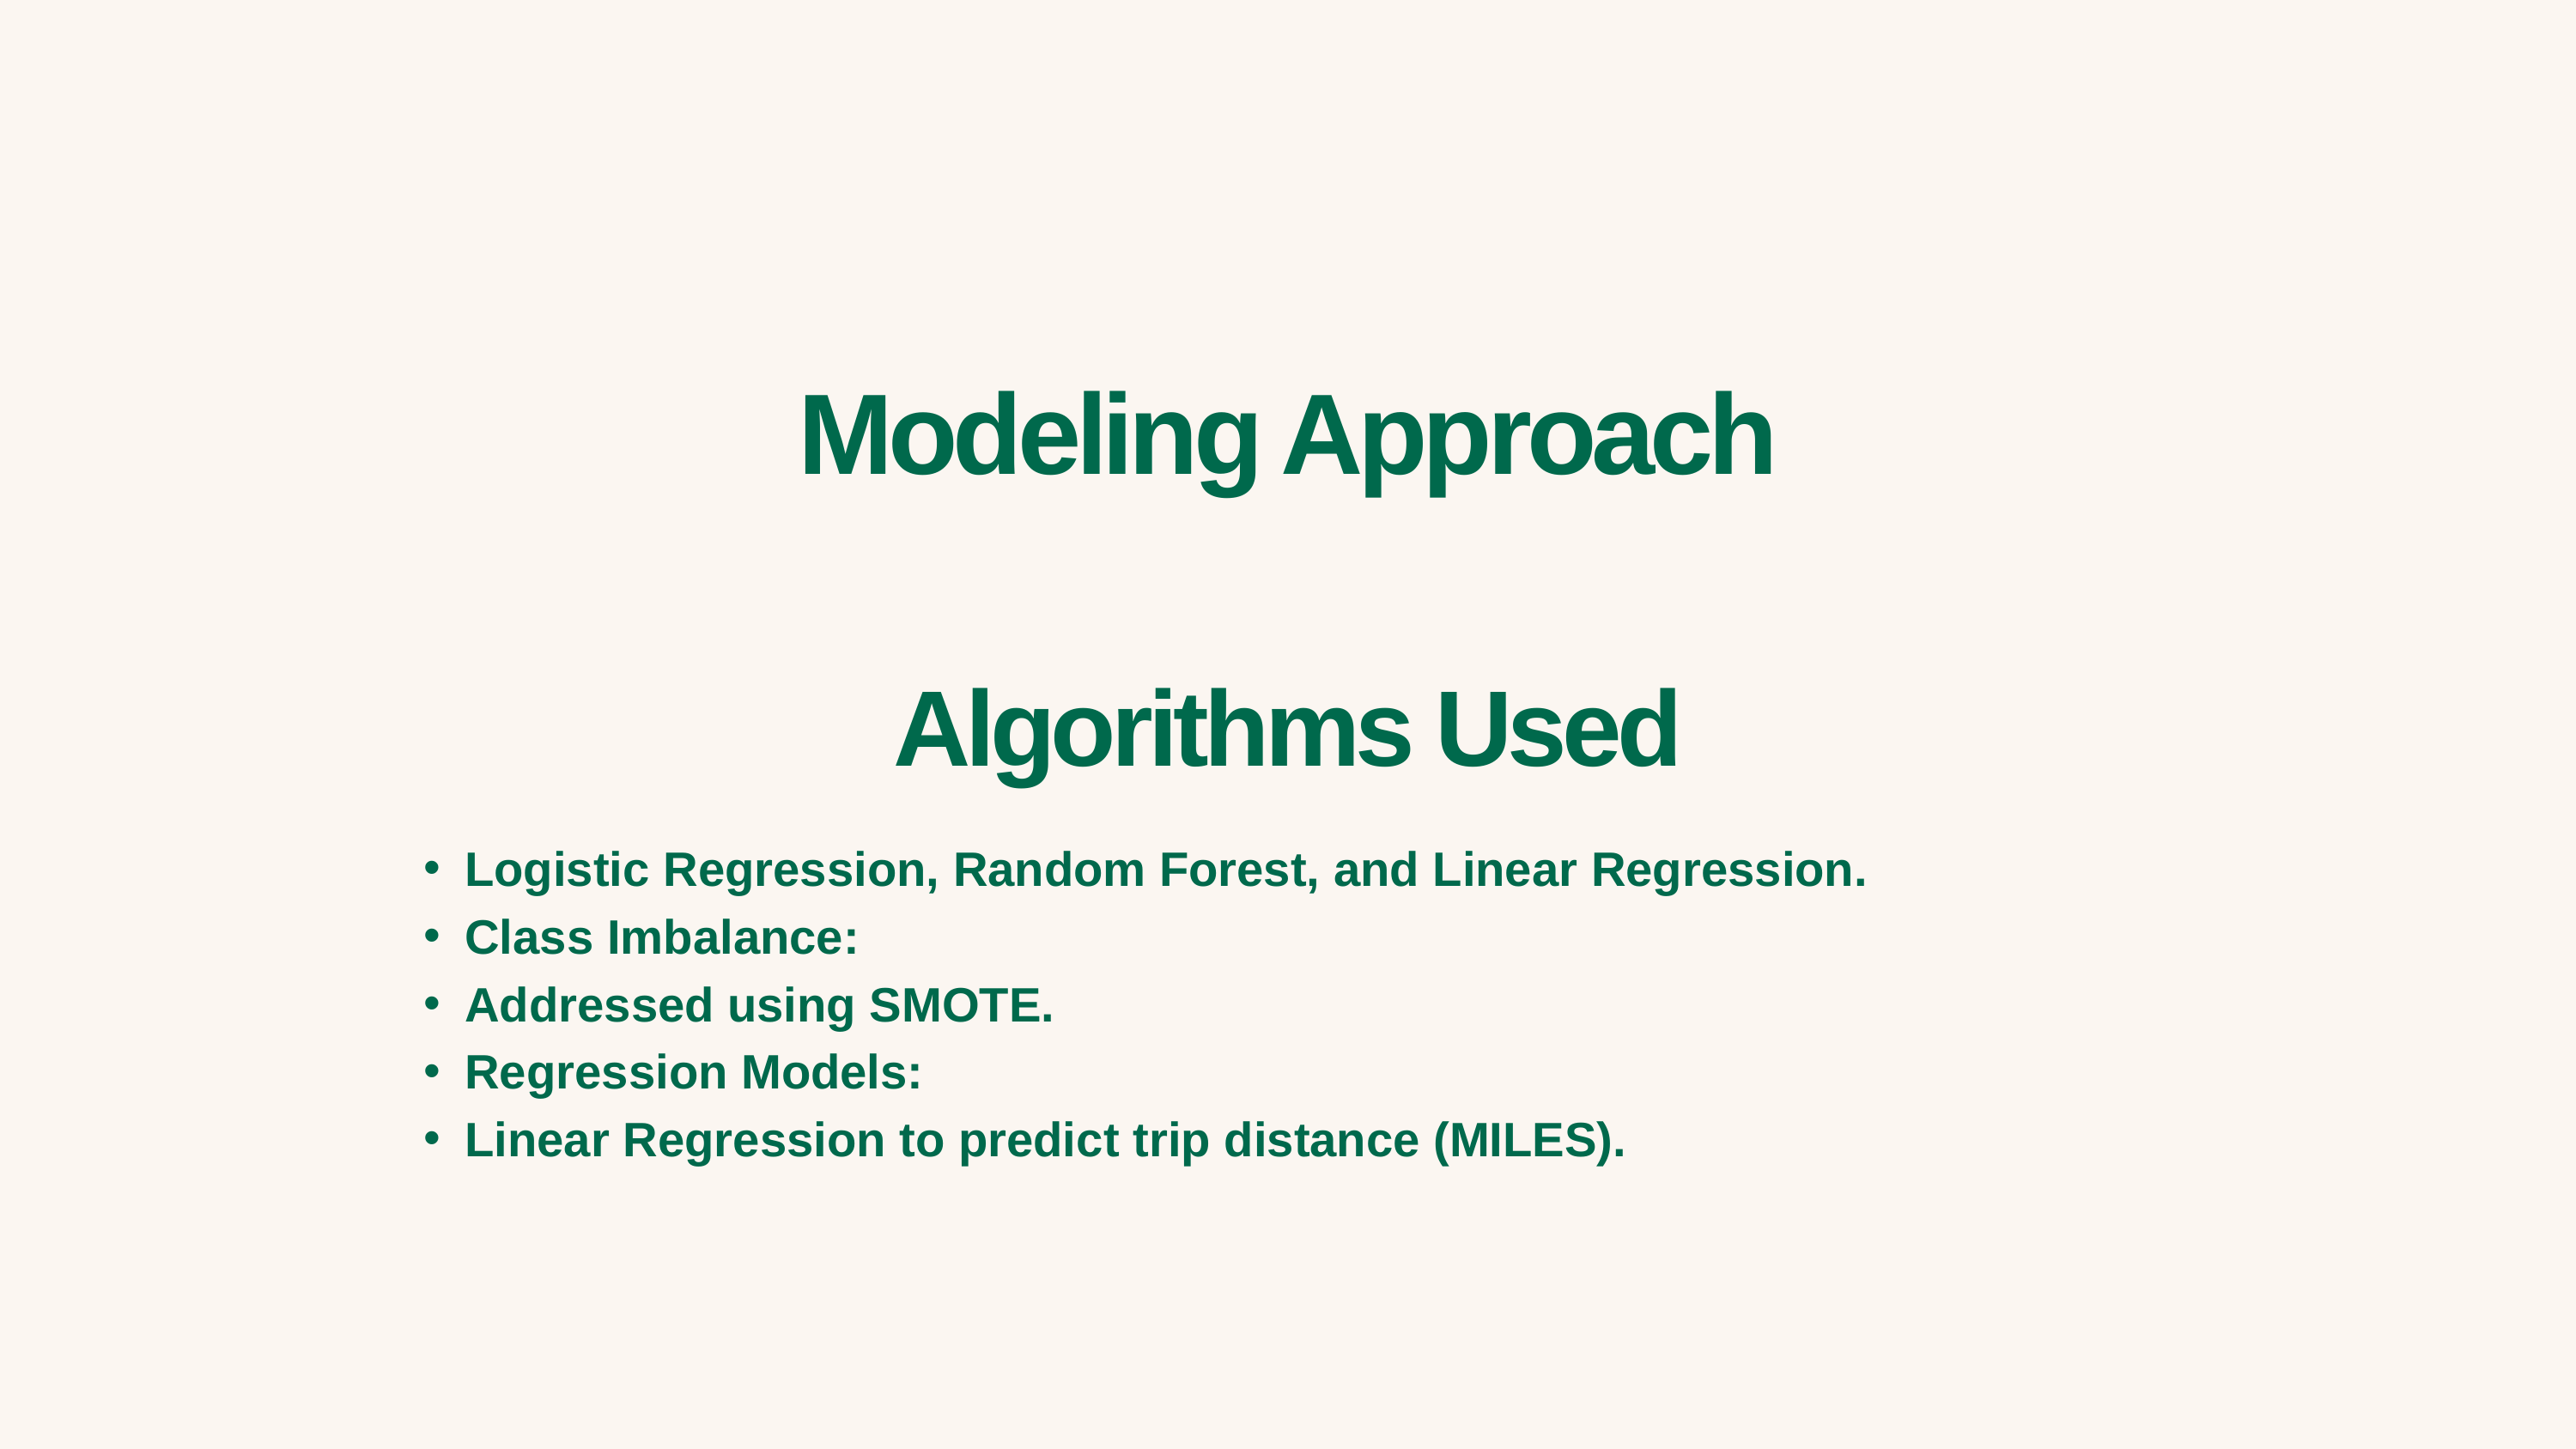

Modeling Approach
Algorithms Used
Logistic Regression, Random Forest, and Linear Regression.
Class Imbalance:
Addressed using SMOTE.
Regression Models:
Linear Regression to predict trip distance (MILES).